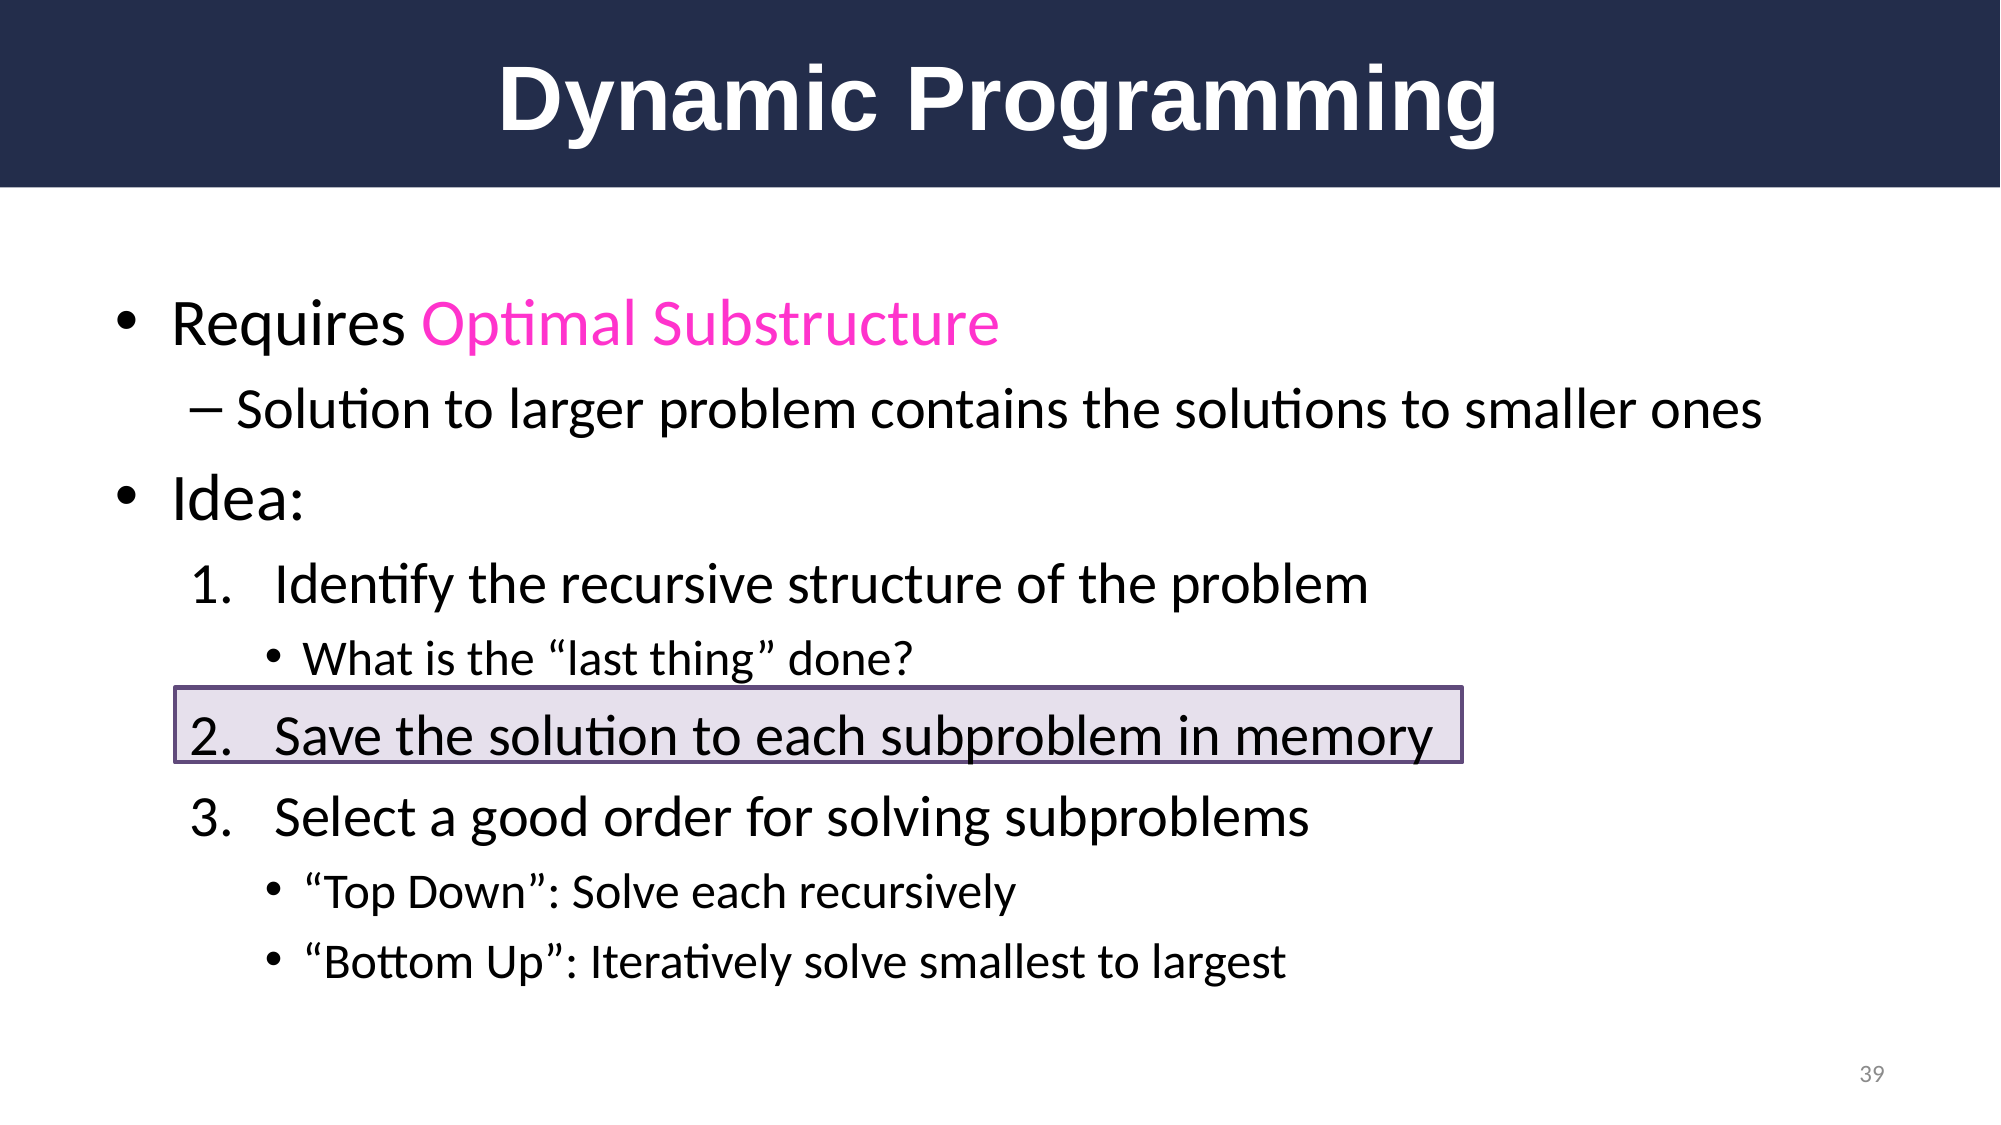

# Dynamic Programming
Requires Optimal Substructure
Solution to larger problem contains the solutions to smaller ones
Idea:
Identify the recursive structure of the problem
What is the “last thing” done?
Save the solution to each subproblem in memory
Select a good order for solving subproblems
“Top Down”: Solve each recursively
“Bottom Up”: Iteratively solve smallest to largest

39